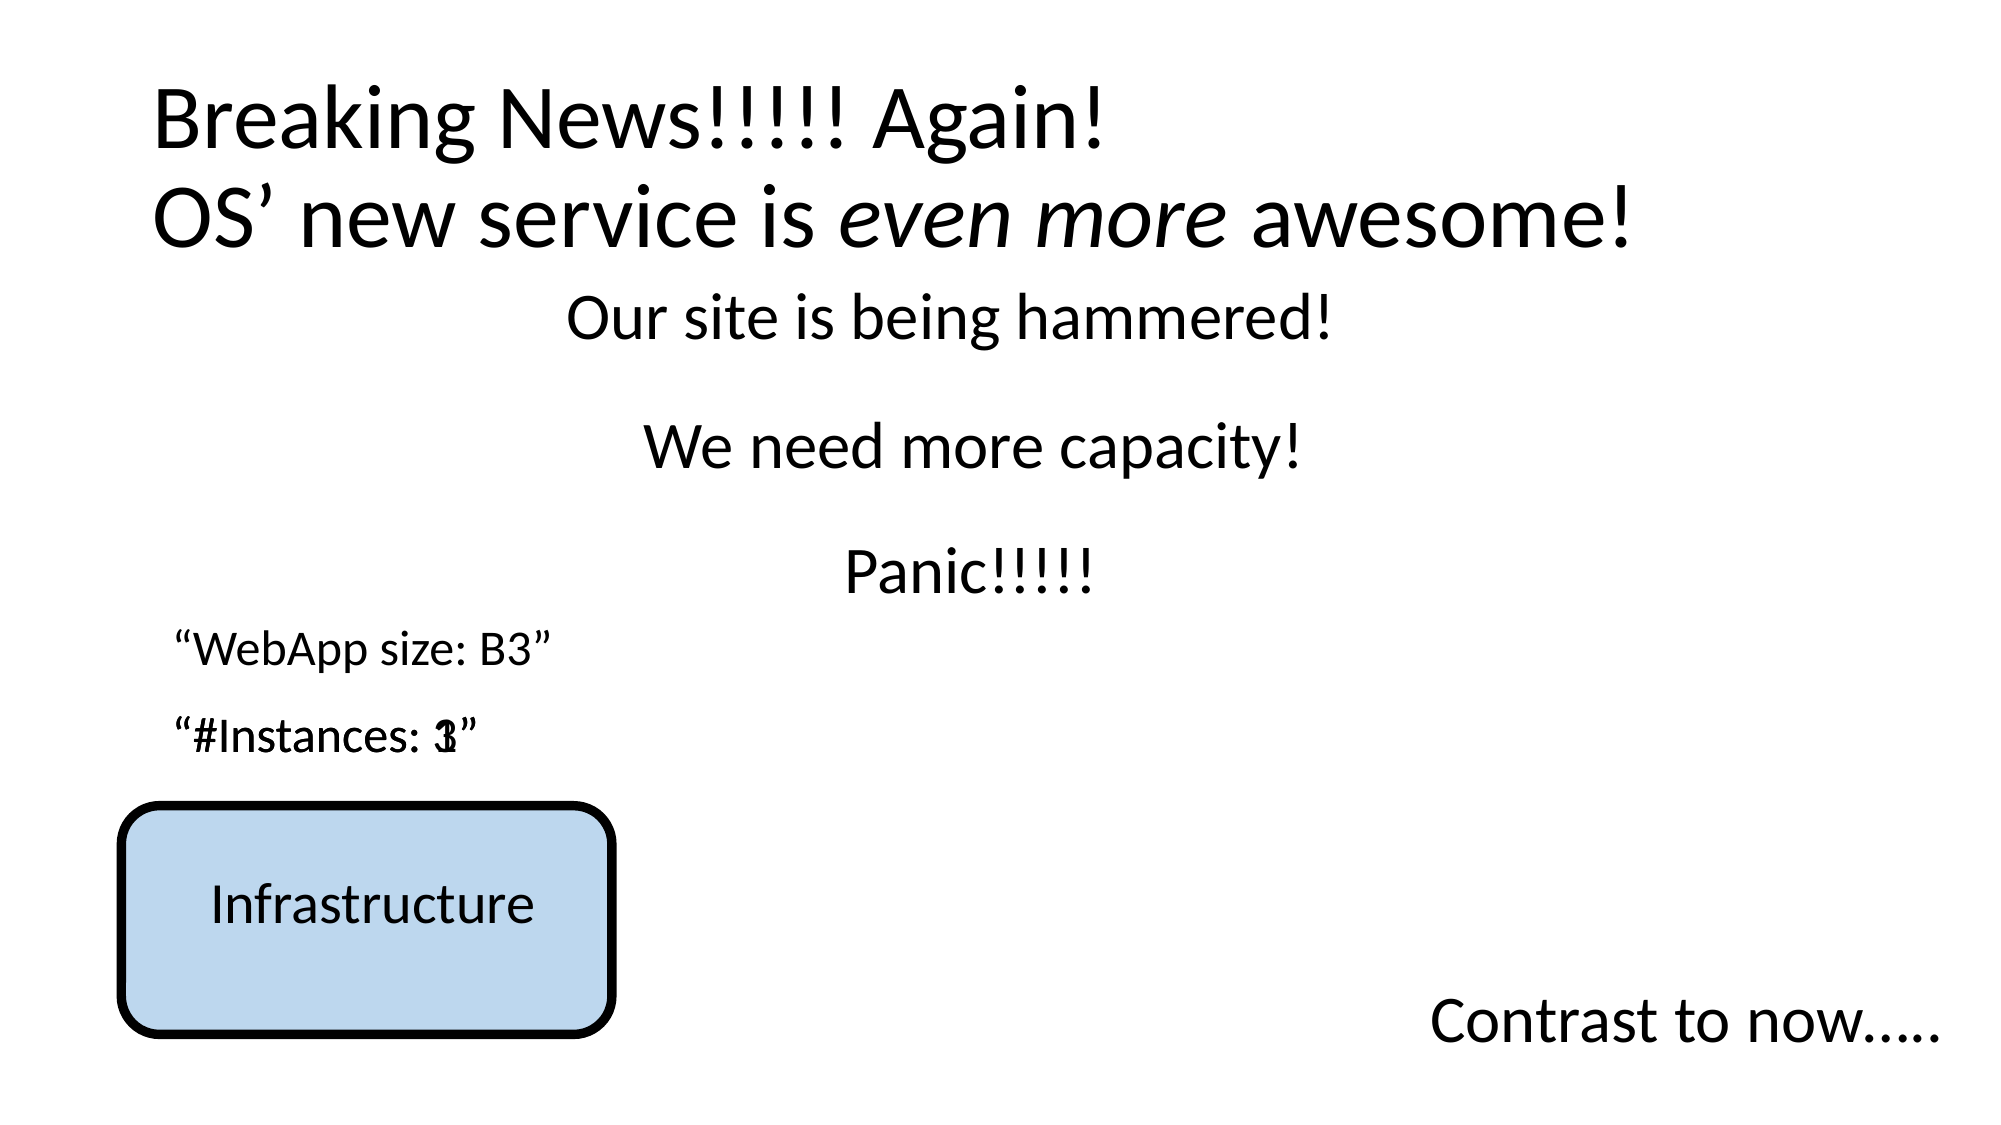

# Breaking News!!!!! Again! OS’ new service is even more awesome!
Our site is being hammered!
We need more capacity!
Panic!!!!!
“WebApp size: B3”
“#Instances: 3”
“#Instances: 1”

Infrastructure
Contrast to now…..